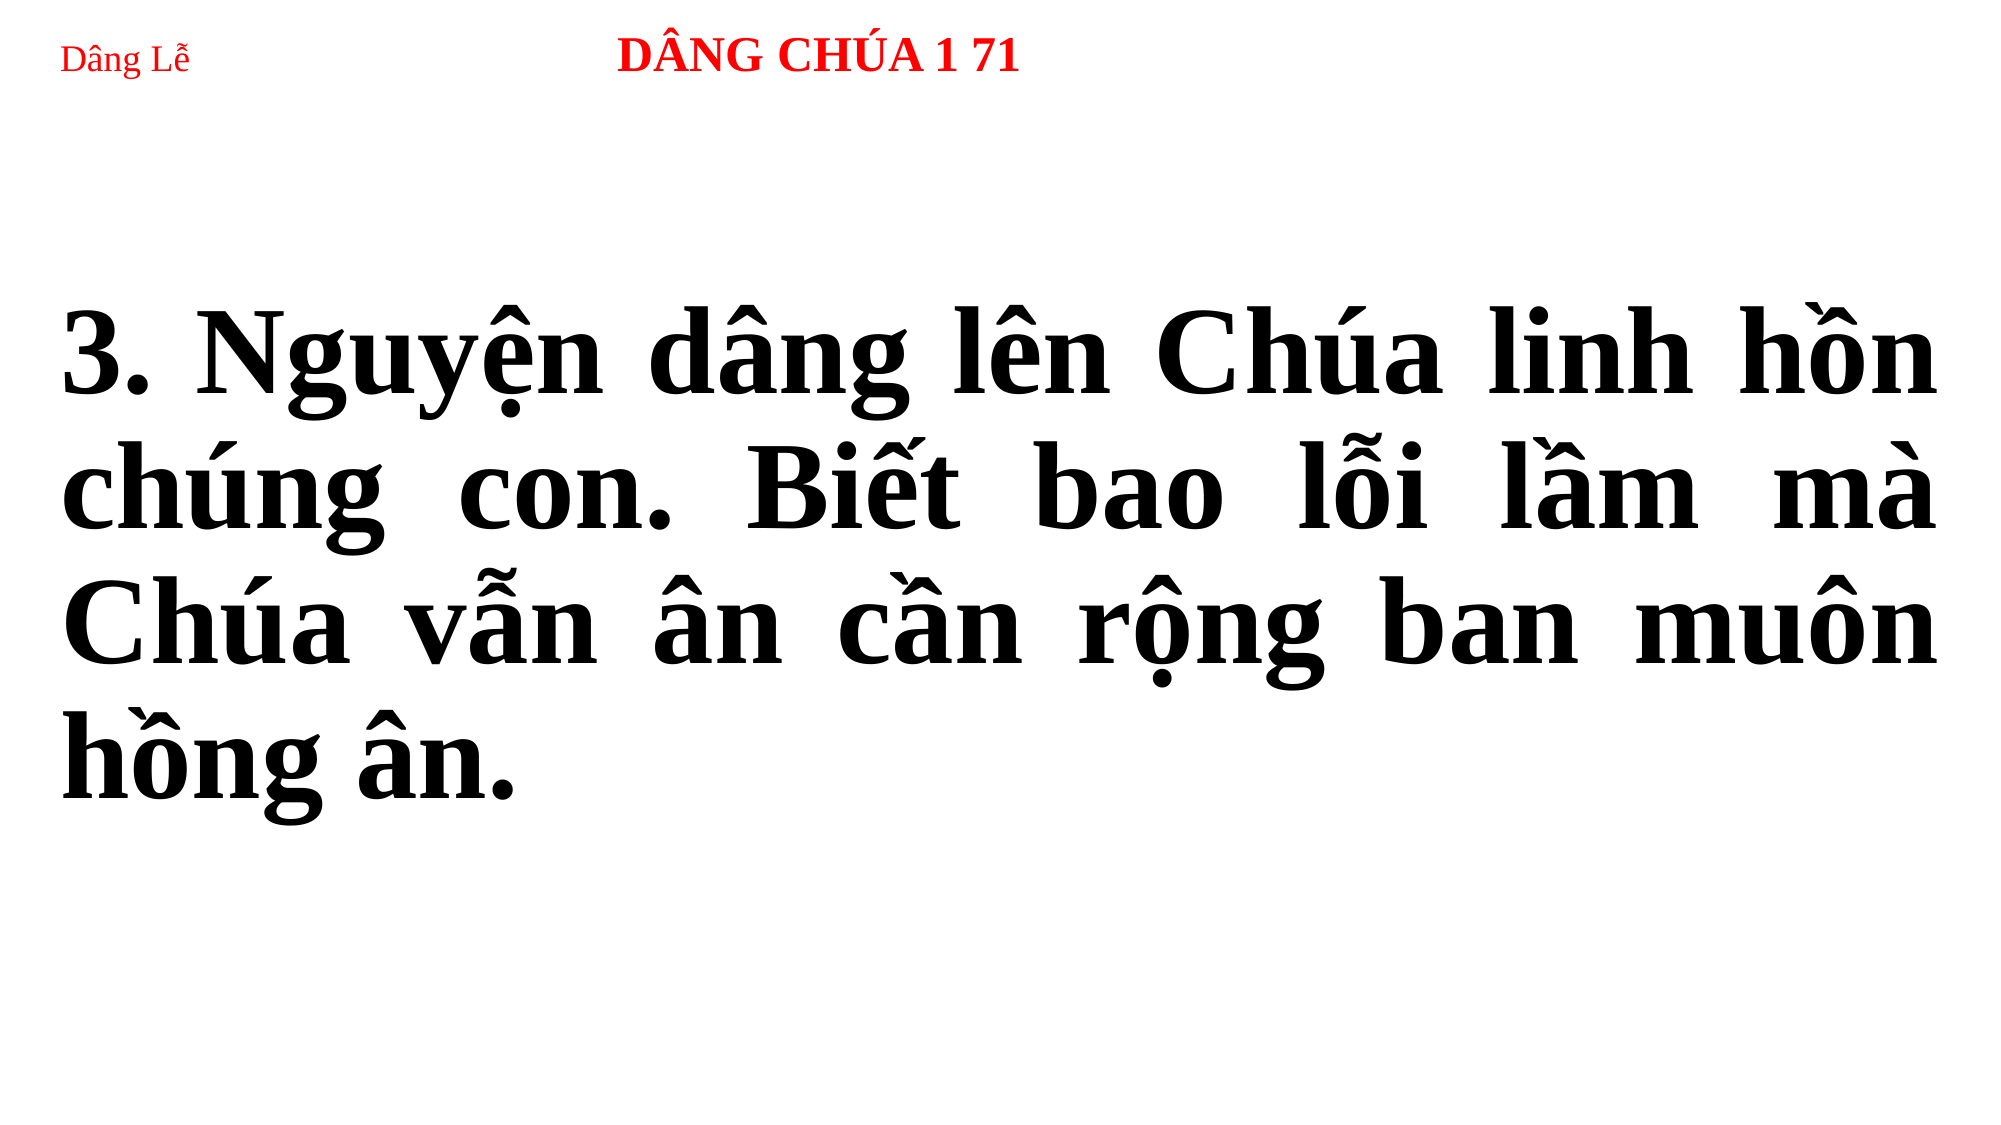

# Dâng Lễ                                             DÂNG CHÚA 1 71
3. Nguyện dâng lên Chúa linh hồn chúng con. Biết bao lỗi lầm mà Chúa vẫn ân cần rộng ban muôn hồng ân.